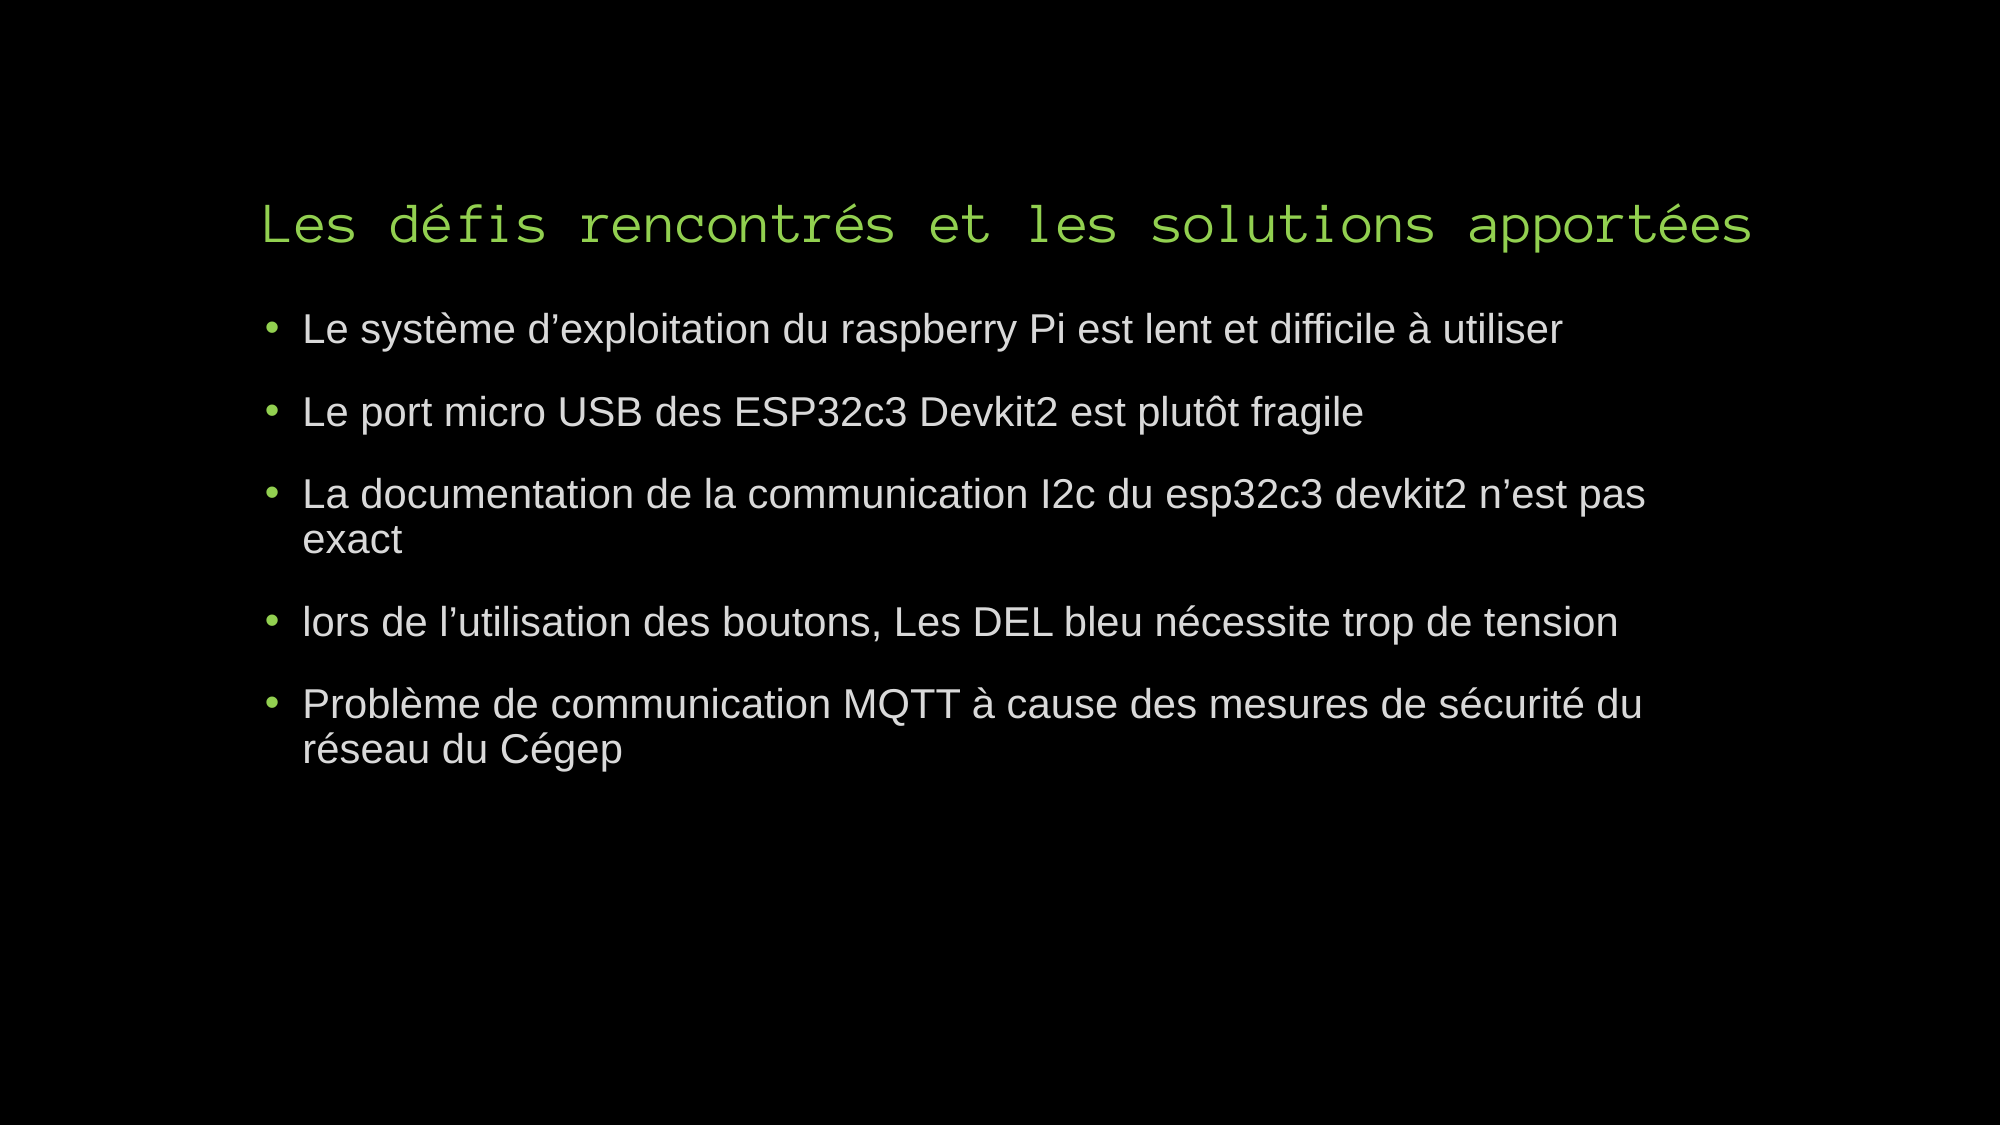

# Les défis rencontrés et les solutions apportées
Le système d’exploitation du raspberry Pi est lent et difficile à utiliser
Le port micro USB des ESP32c3 Devkit2 est plutôt fragile
La documentation de la communication I2c du esp32c3 devkit2 n’est pas exact
lors de l’utilisation des boutons, Les DEL bleu nécessite trop de tension
Problème de communication MQTT à cause des mesures de sécurité du réseau du Cégep